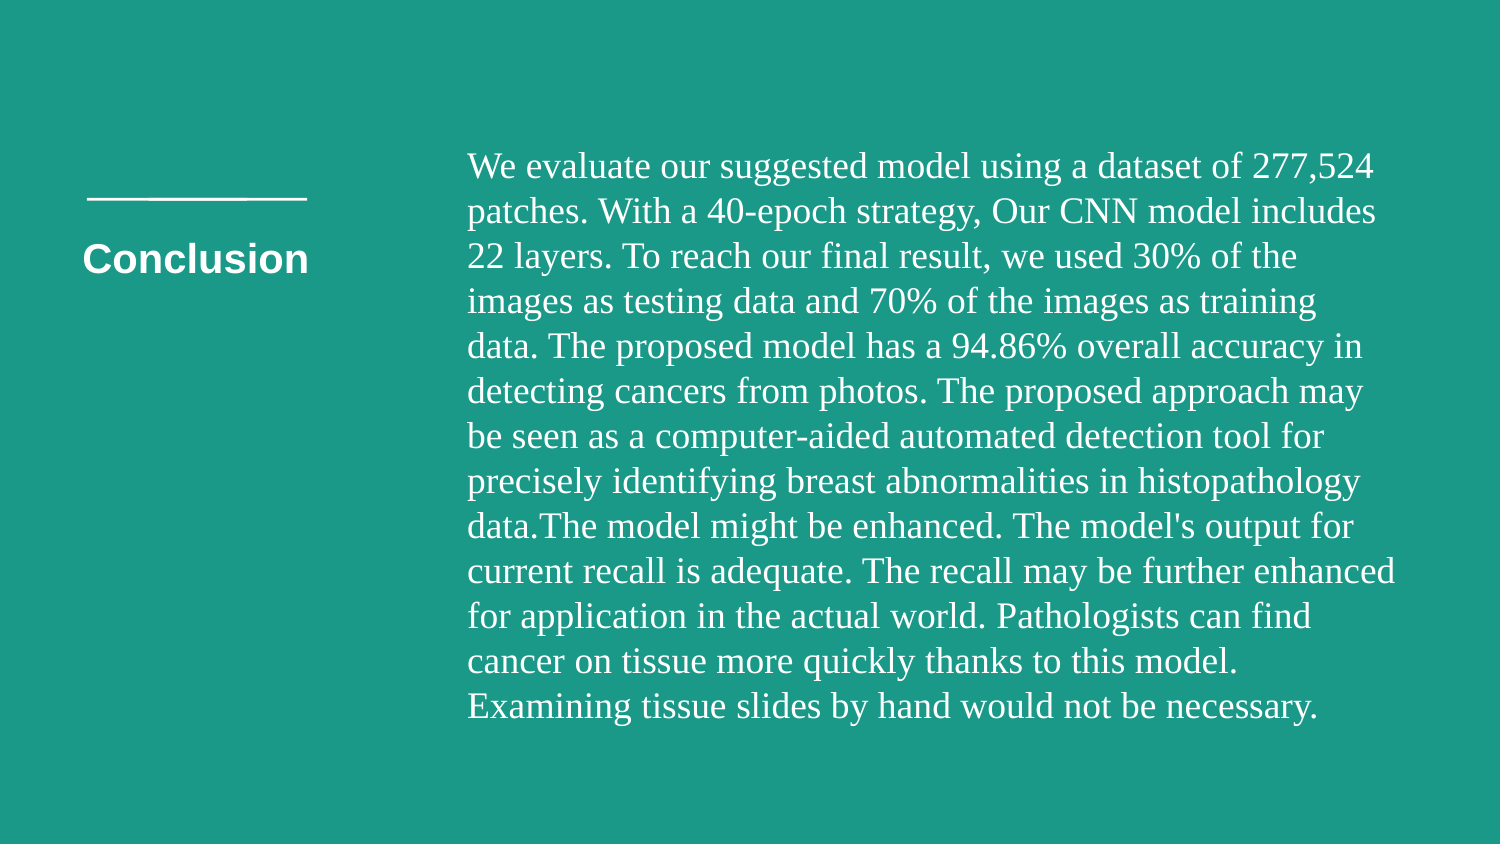

We evaluate our suggested model using a dataset of 277,524 patches. With a 40-epoch strategy, Our CNN model includes 22 layers. To reach our final result, we used 30% of the images as testing data and 70% of the images as training data. The proposed model has a 94.86% overall accuracy in detecting cancers from photos. The proposed approach may be seen as a computer-aided automated detection tool for precisely identifying breast abnormalities in histopathology data.The model might be enhanced. The model's output for current recall is adequate. The recall may be further enhanced for application in the actual world. Pathologists can find cancer on tissue more quickly thanks to this model. Examining tissue slides by hand would not be necessary.
# Conclusion